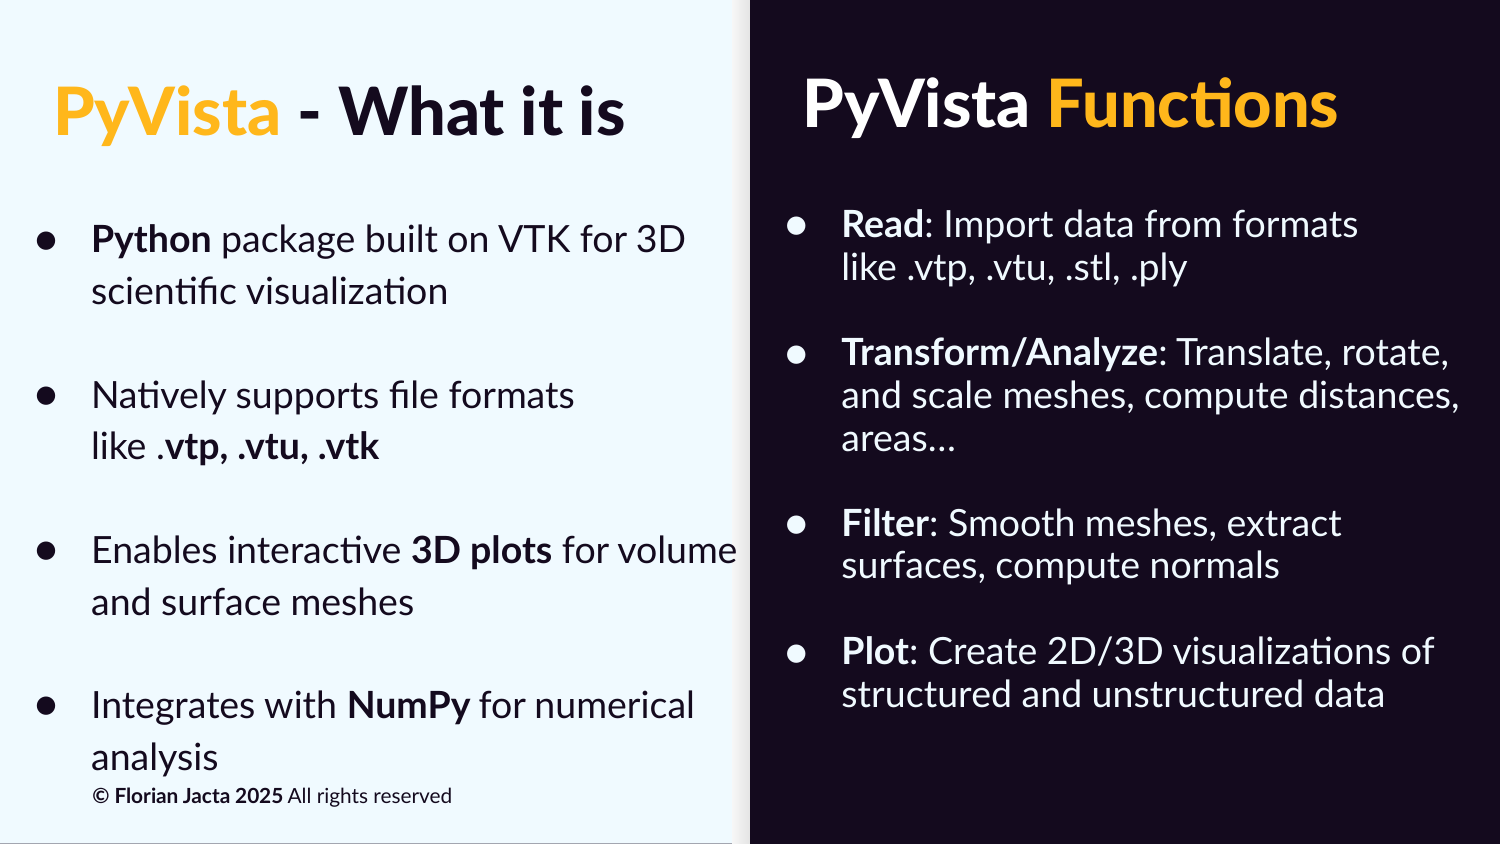

PyVista Functions

# PyVista - What it is
Read: Import data from formats like .vtp, .vtu, .stl, .ply

Transform/Analyze: Translate, rotate, and scale meshes, compute distances, areas…

Filter: Smooth meshes, extract surfaces, compute normals

Plot: Create 2D/3D visualizations of structured and unstructured data
Python package built on VTK for 3D scientific visualization

Natively supports file formats like .vtp, .vtu, .vtk

Enables interactive 3D plots for volume and surface meshes

Integrates with NumPy for numerical analysis